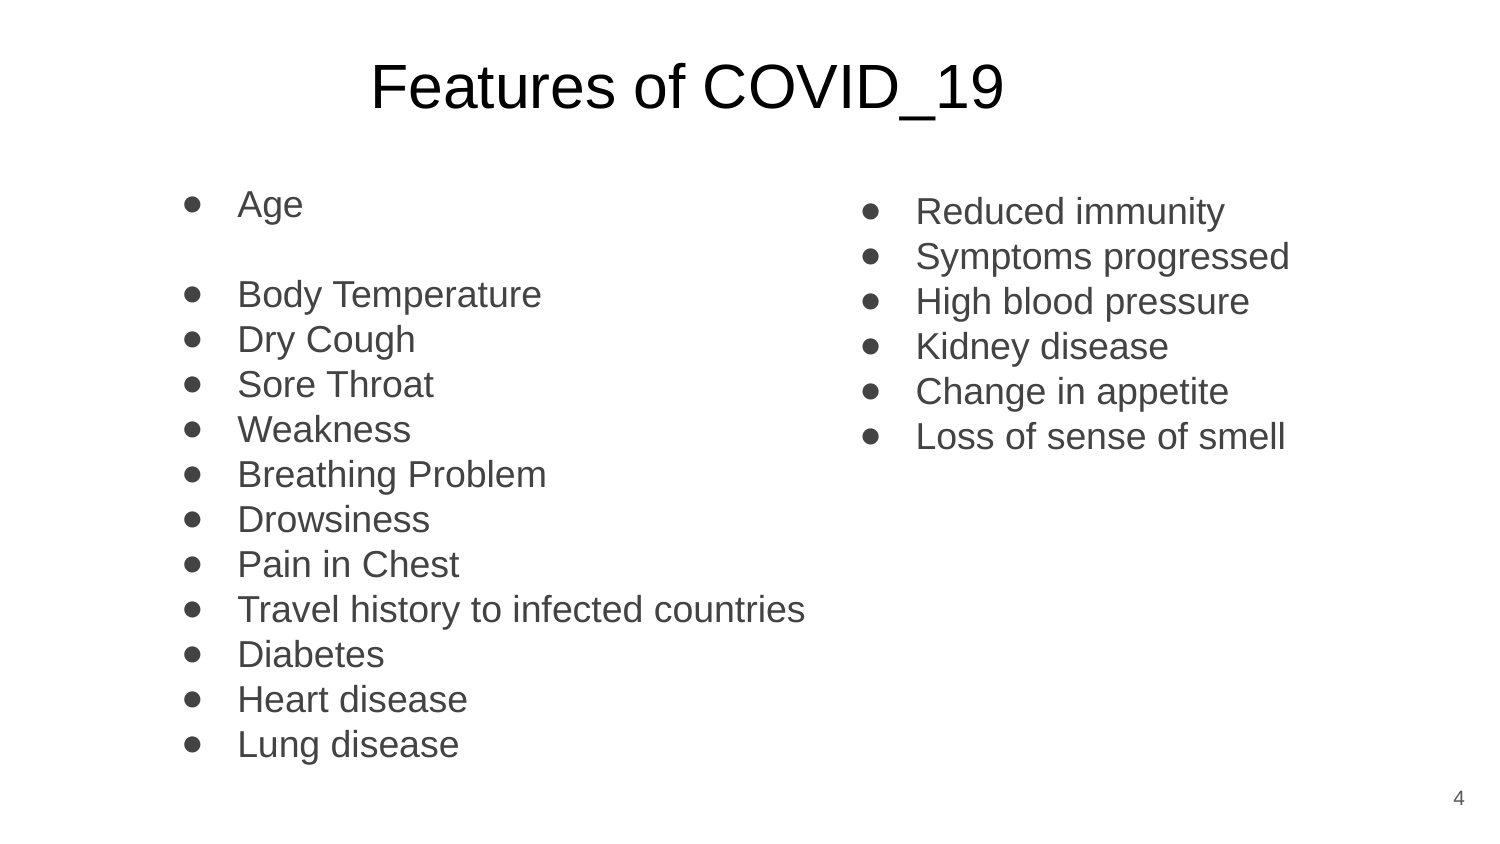

# Features of COVID_19
Age
Body Temperature
Dry Cough
Sore Throat
Weakness
Breathing Problem
Drowsiness
Pain in Chest
Travel history to infected countries
Diabetes
Heart disease
Lung disease

Reduced immunity
Symptoms progressed
High blood pressure
Kidney disease
Change in appetite
Loss of sense of smell
4